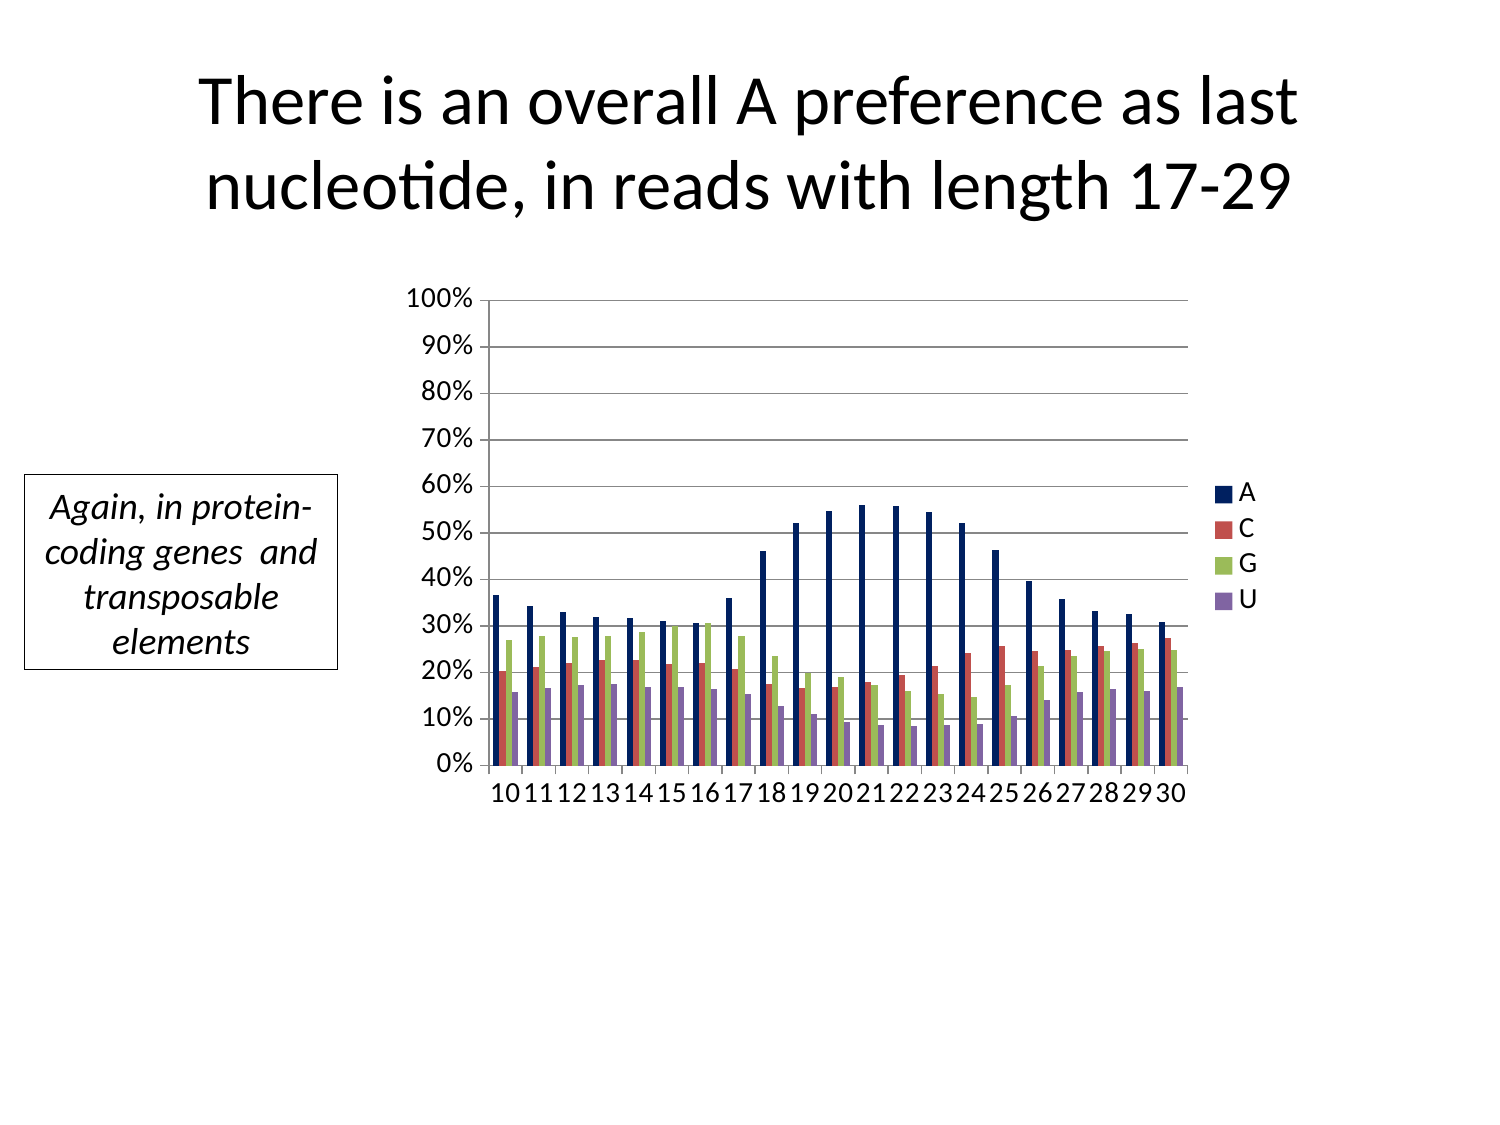

# There is an overall A preference as last nucleotide, in reads with length 17-29

### Chart

| Category | A | C | G | U |
|---|---|---|---|---|
| 10 | 0.367 | 0.2036 | 0.2705 | 0.159 |
| 11 | 0.3432 | 0.2112 | 0.2789 | 0.1667 |
| 12 | 0.3293 | 0.2213 | 0.2766 | 0.1728 |
| 13 | 0.3188 | 0.2275 | 0.2783 | 0.1753 |
| 14 | 0.3176 | 0.2264 | 0.2866 | 0.1694 |
| 15 | 0.3103 | 0.2189 | 0.3011 | 0.1698 |
| 16 | 0.3076 | 0.2203 | 0.3069 | 0.1652 |
| 17 | 0.3598 | 0.208 | 0.2788 | 0.1534 |
| 18 | 0.4608 | 0.1752 | 0.2363 | 0.1277 |
| 19 | 0.522 | 0.1674 | 0.2001 | 0.1104 |
| 20 | 0.547 | 0.1689 | 0.1906 | 0.0935 |
| 21 | 0.561 | 0.1804 | 0.1723 | 0.0863 |
| 22 | 0.5583 | 0.195 | 0.1606 | 0.0861 |
| 23 | 0.5451 | 0.2143 | 0.1535 | 0.087 |
| 24 | 0.5216 | 0.2416 | 0.1479 | 0.0889 |
| 25 | 0.4644 | 0.2575 | 0.1723 | 0.1058 |
| 26 | 0.3971 | 0.2474 | 0.2149 | 0.1407 |
| 27 | 0.3592 | 0.248 | 0.2355 | 0.1573 |
| 28 | 0.3327 | 0.2562 | 0.2474 | 0.1637 |
| 29 | 0.3263 | 0.2632 | 0.2499 | 0.1605 |
| 30 | 0.308 | 0.275 | 0.2484 | 0.1686 |
Again, in protein-coding genes  and transposable elements